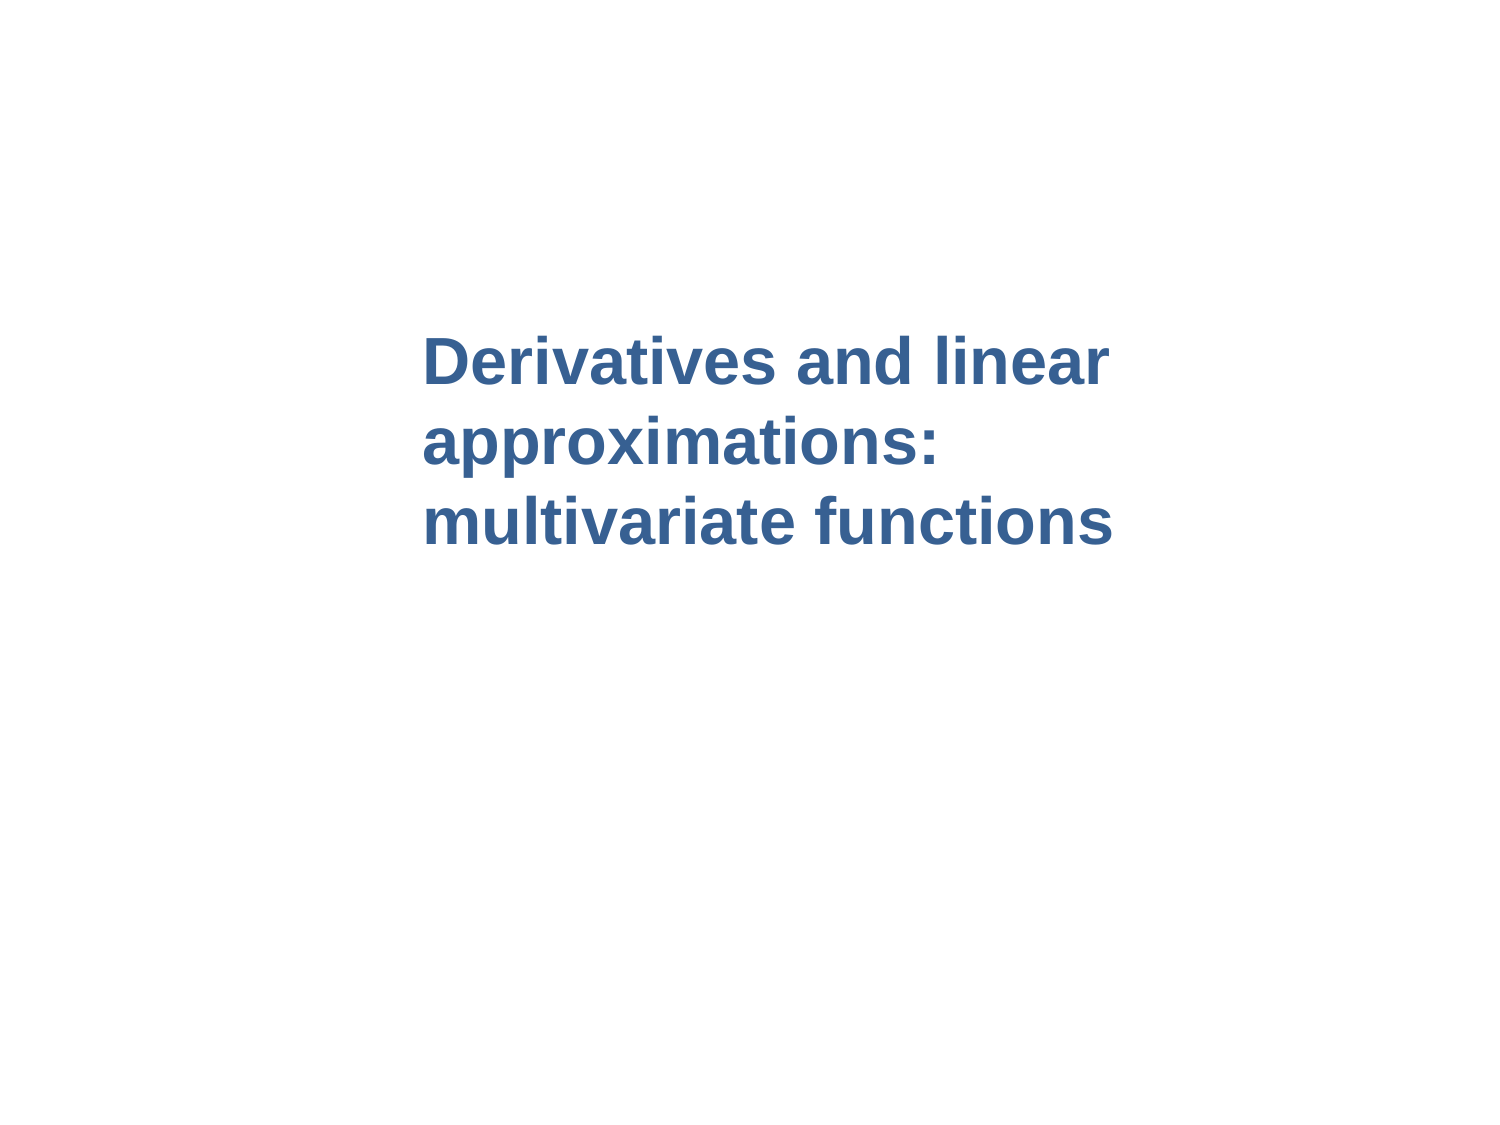

# Derivatives and linear approximations: multivariate functions